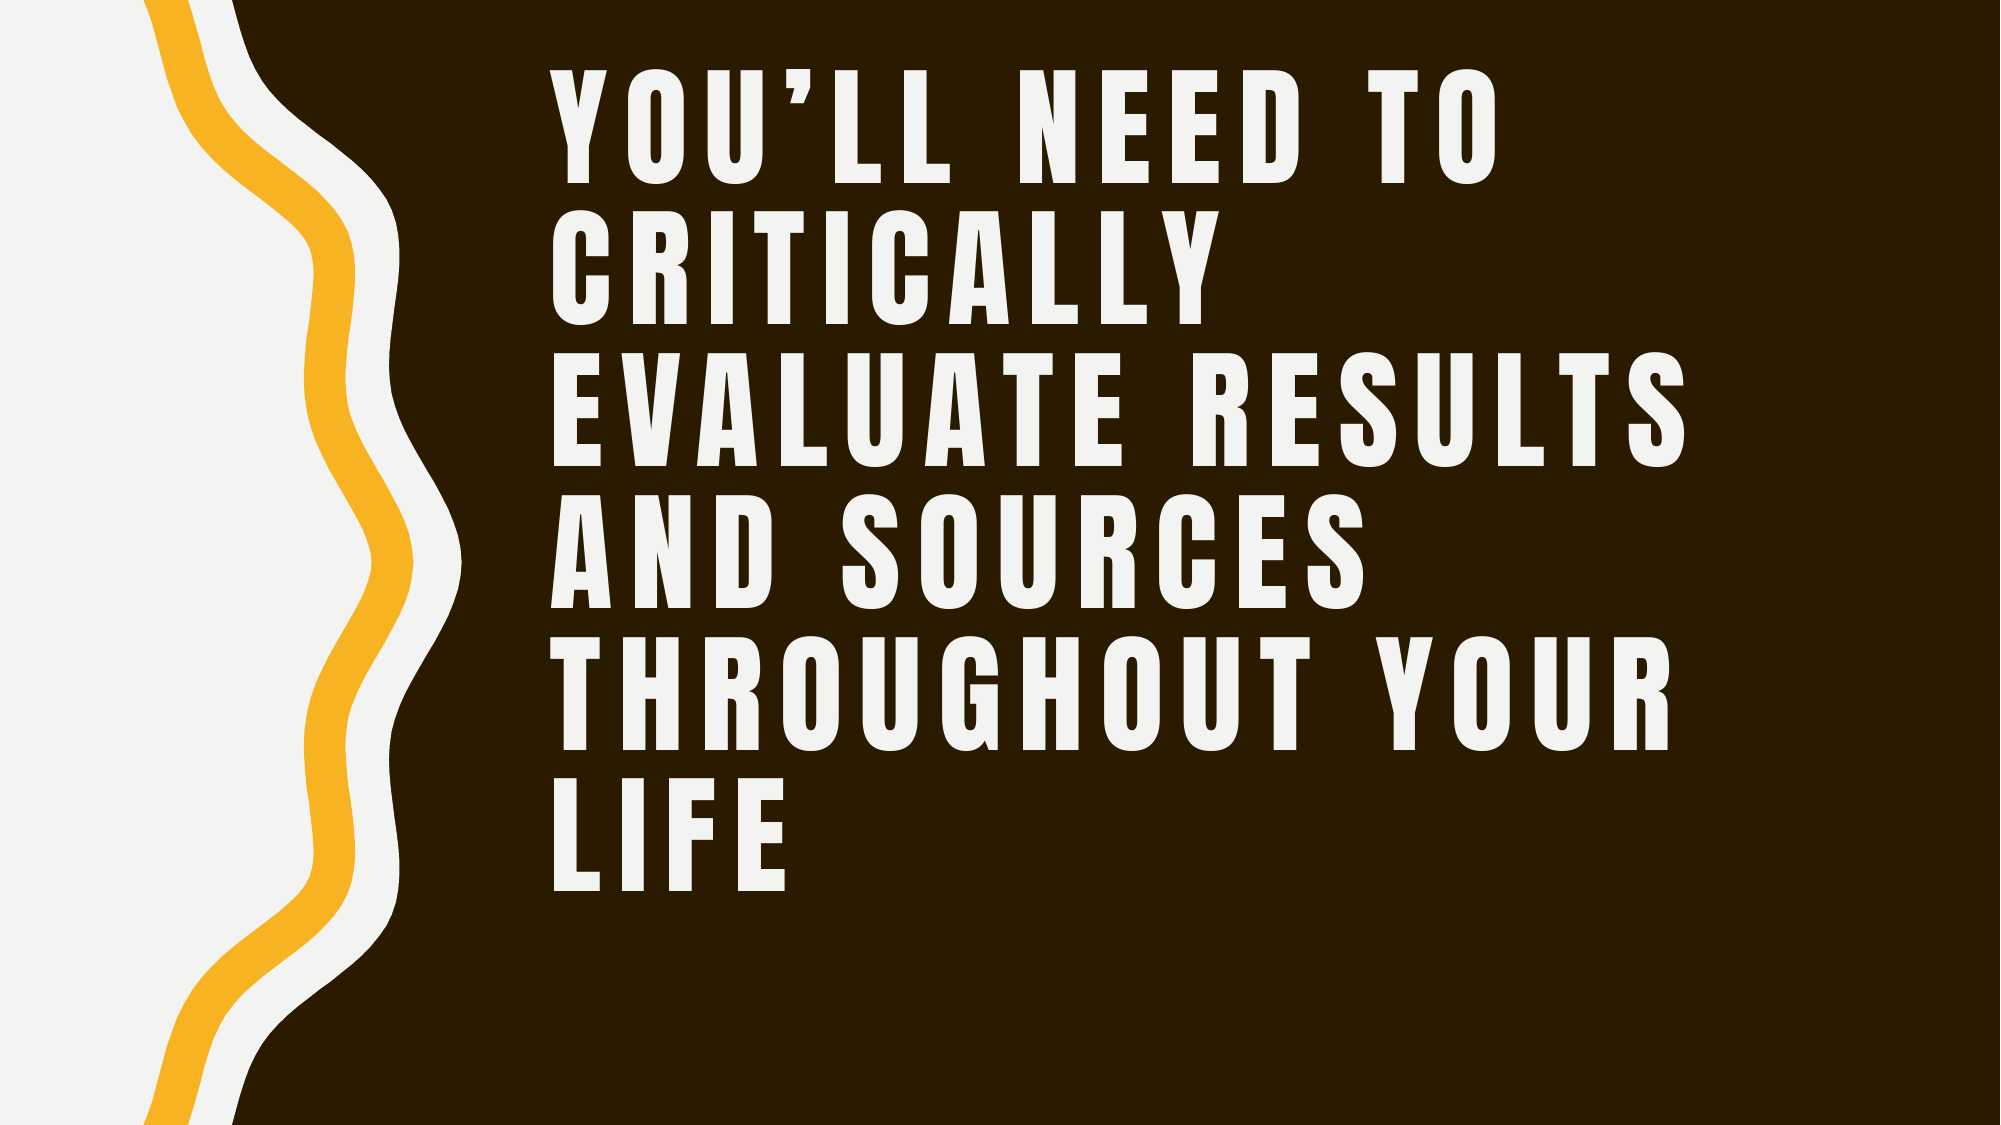

# You’ll need to critically evaluate results and sources throughout your life